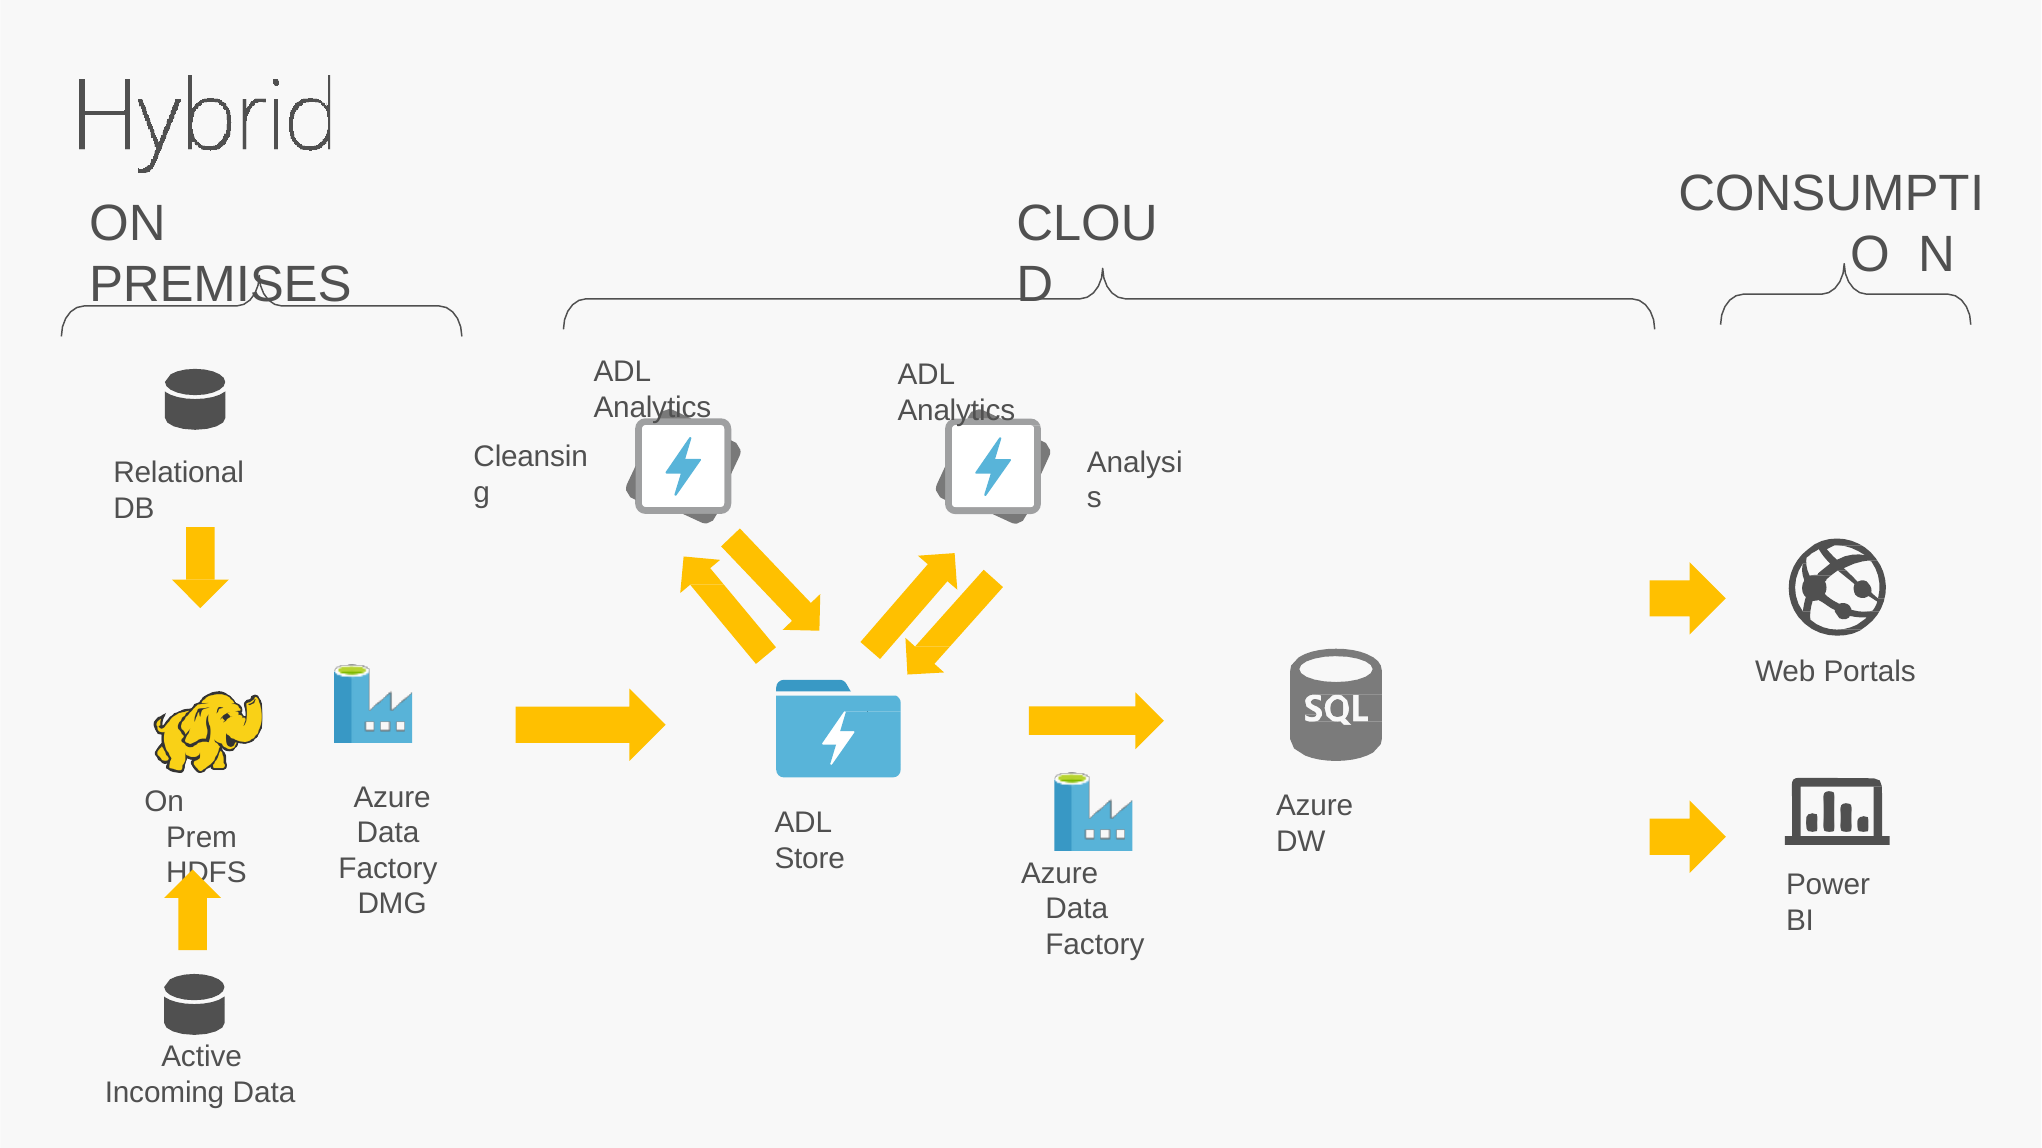

# CONSUMPTIO  N
ON PREMISES
CLOUD

ADL Analytics
ADL Analytics

Cleansing

Analysis

Relational DB

Web Portals

Azure Data  Factory  DMG

On Prem  HDFS
Azure DW

ADL Store

Azure Data  Factory
Power BI

Active  Incoming Data